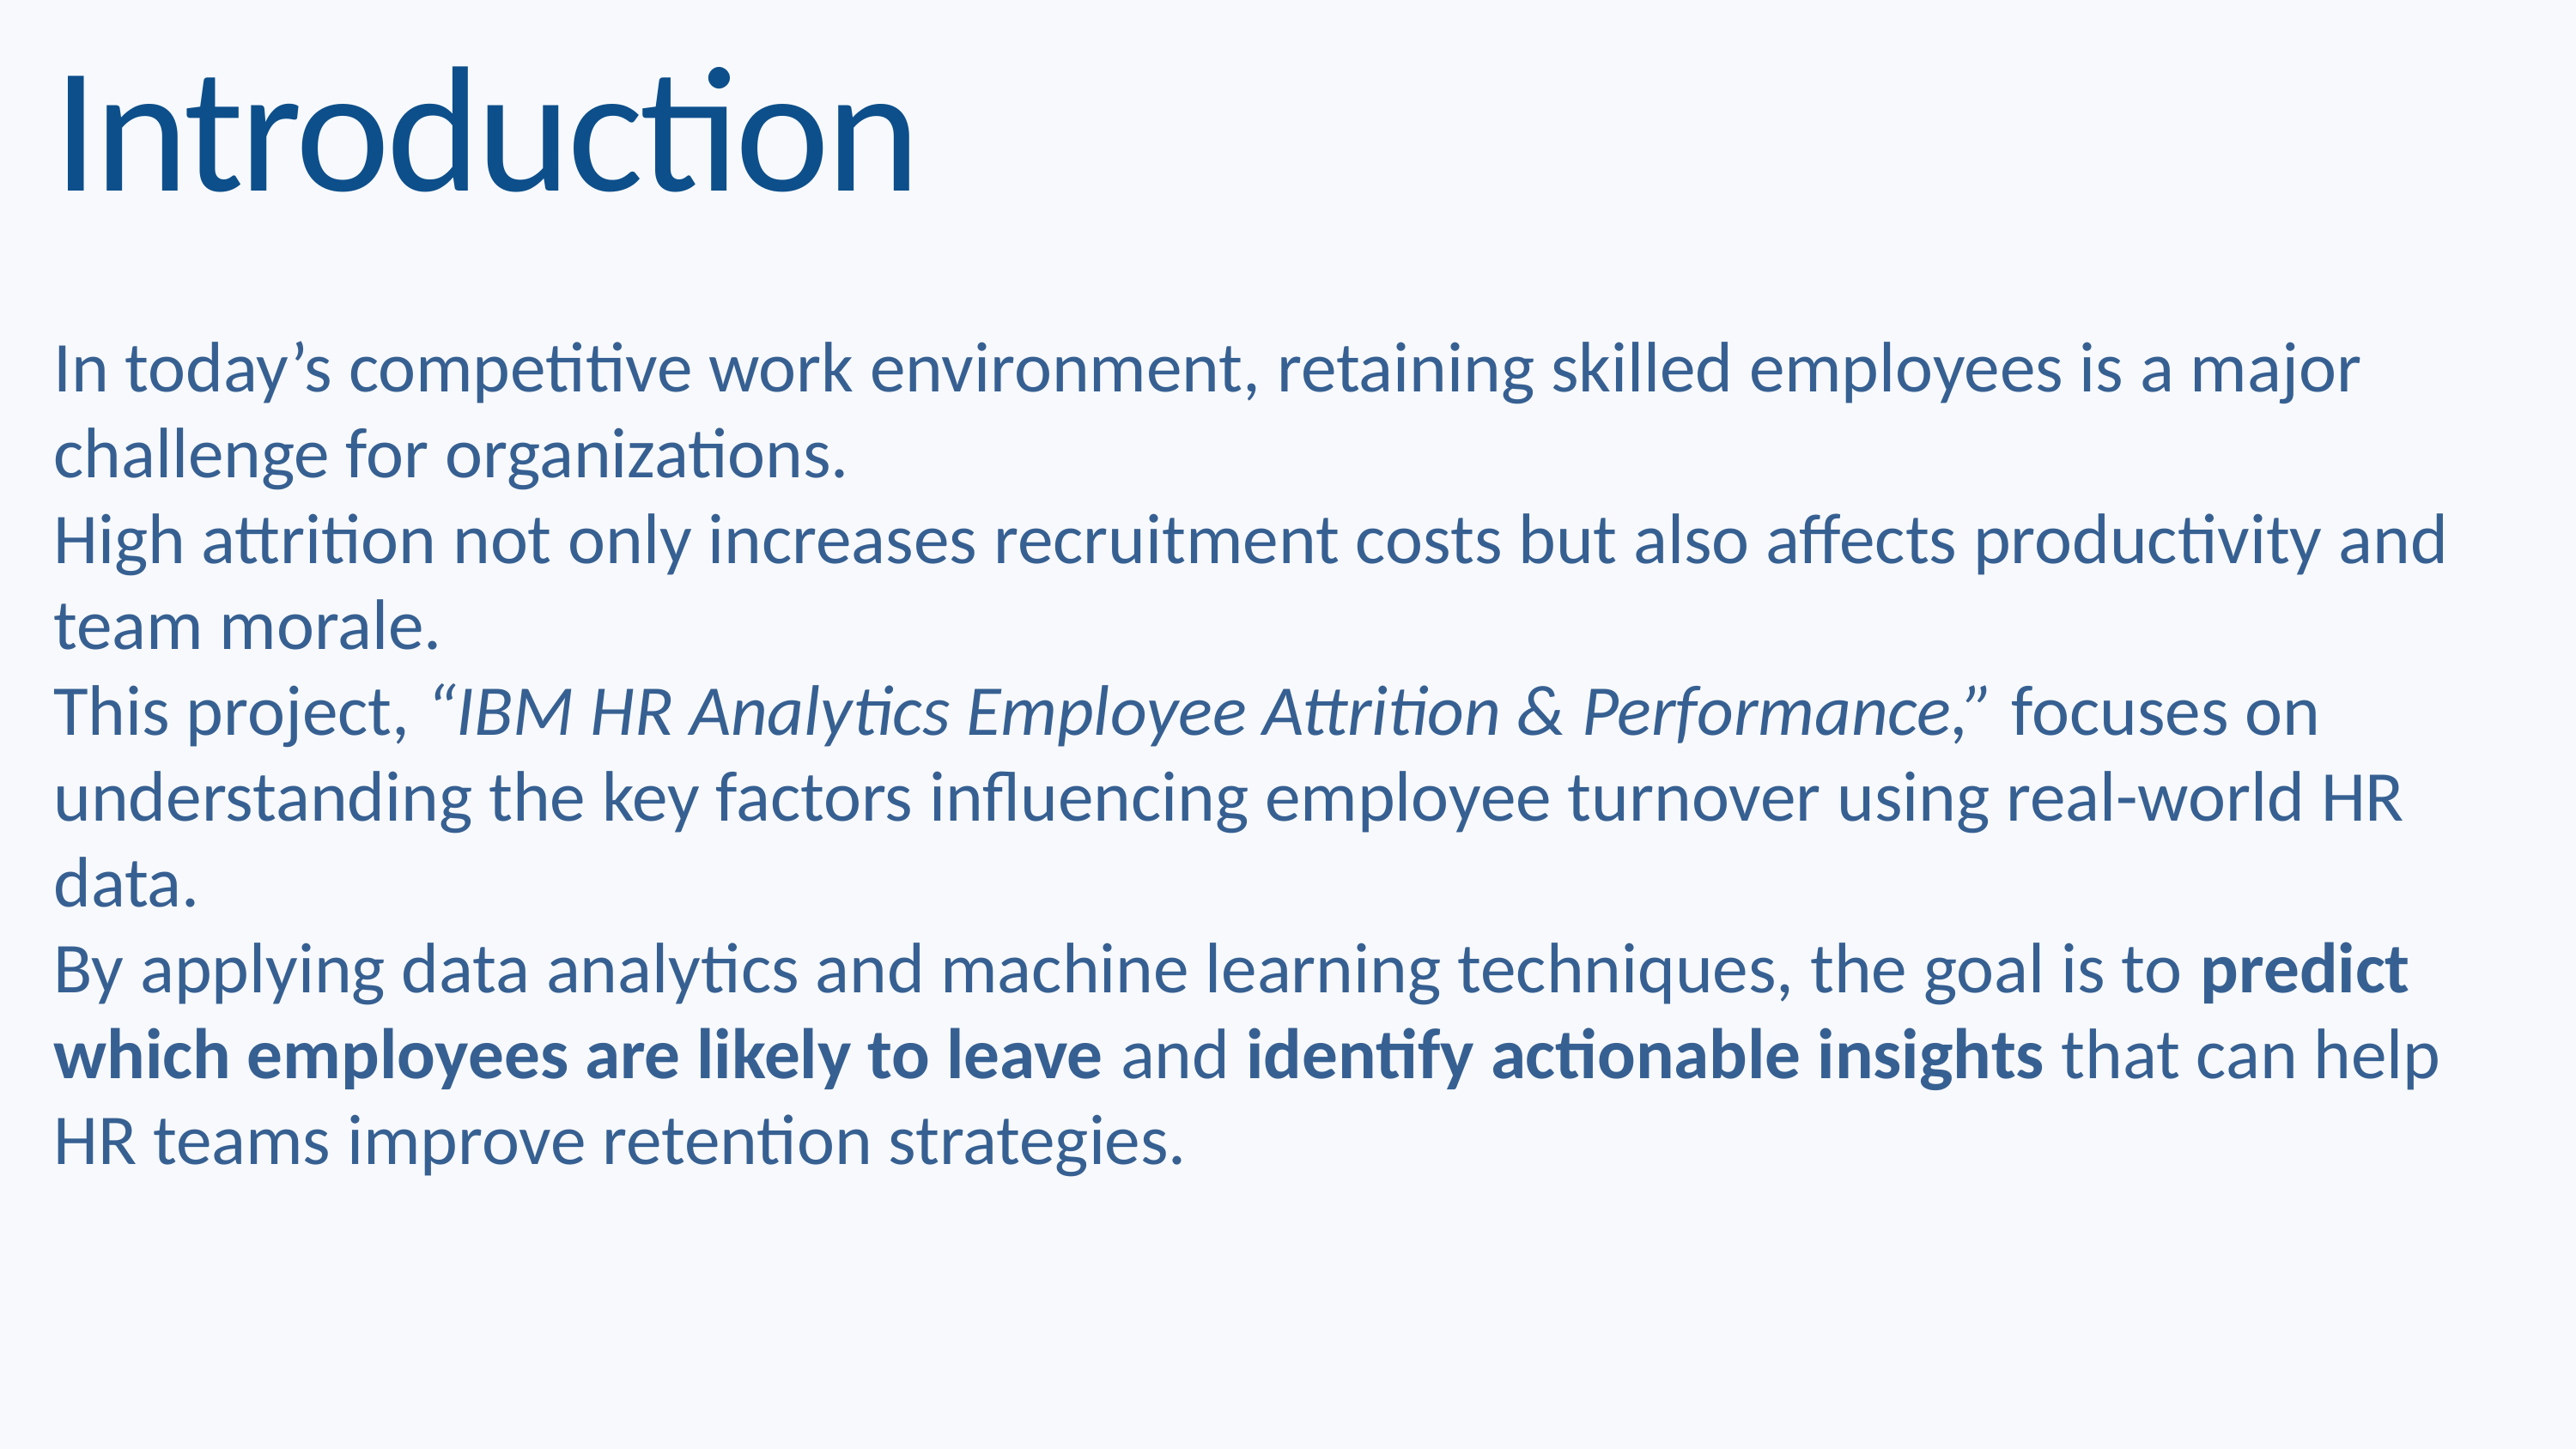

Introduction
In today’s competitive work environment, retaining skilled employees is a major challenge for organizations.
High attrition not only increases recruitment costs but also affects productivity and team morale.
This project, “IBM HR Analytics Employee Attrition & Performance,” focuses on understanding the key factors influencing employee turnover using real-world HR data.
By applying data analytics and machine learning techniques, the goal is to predict which employees are likely to leave and identify actionable insights that can help HR teams improve retention strategies.